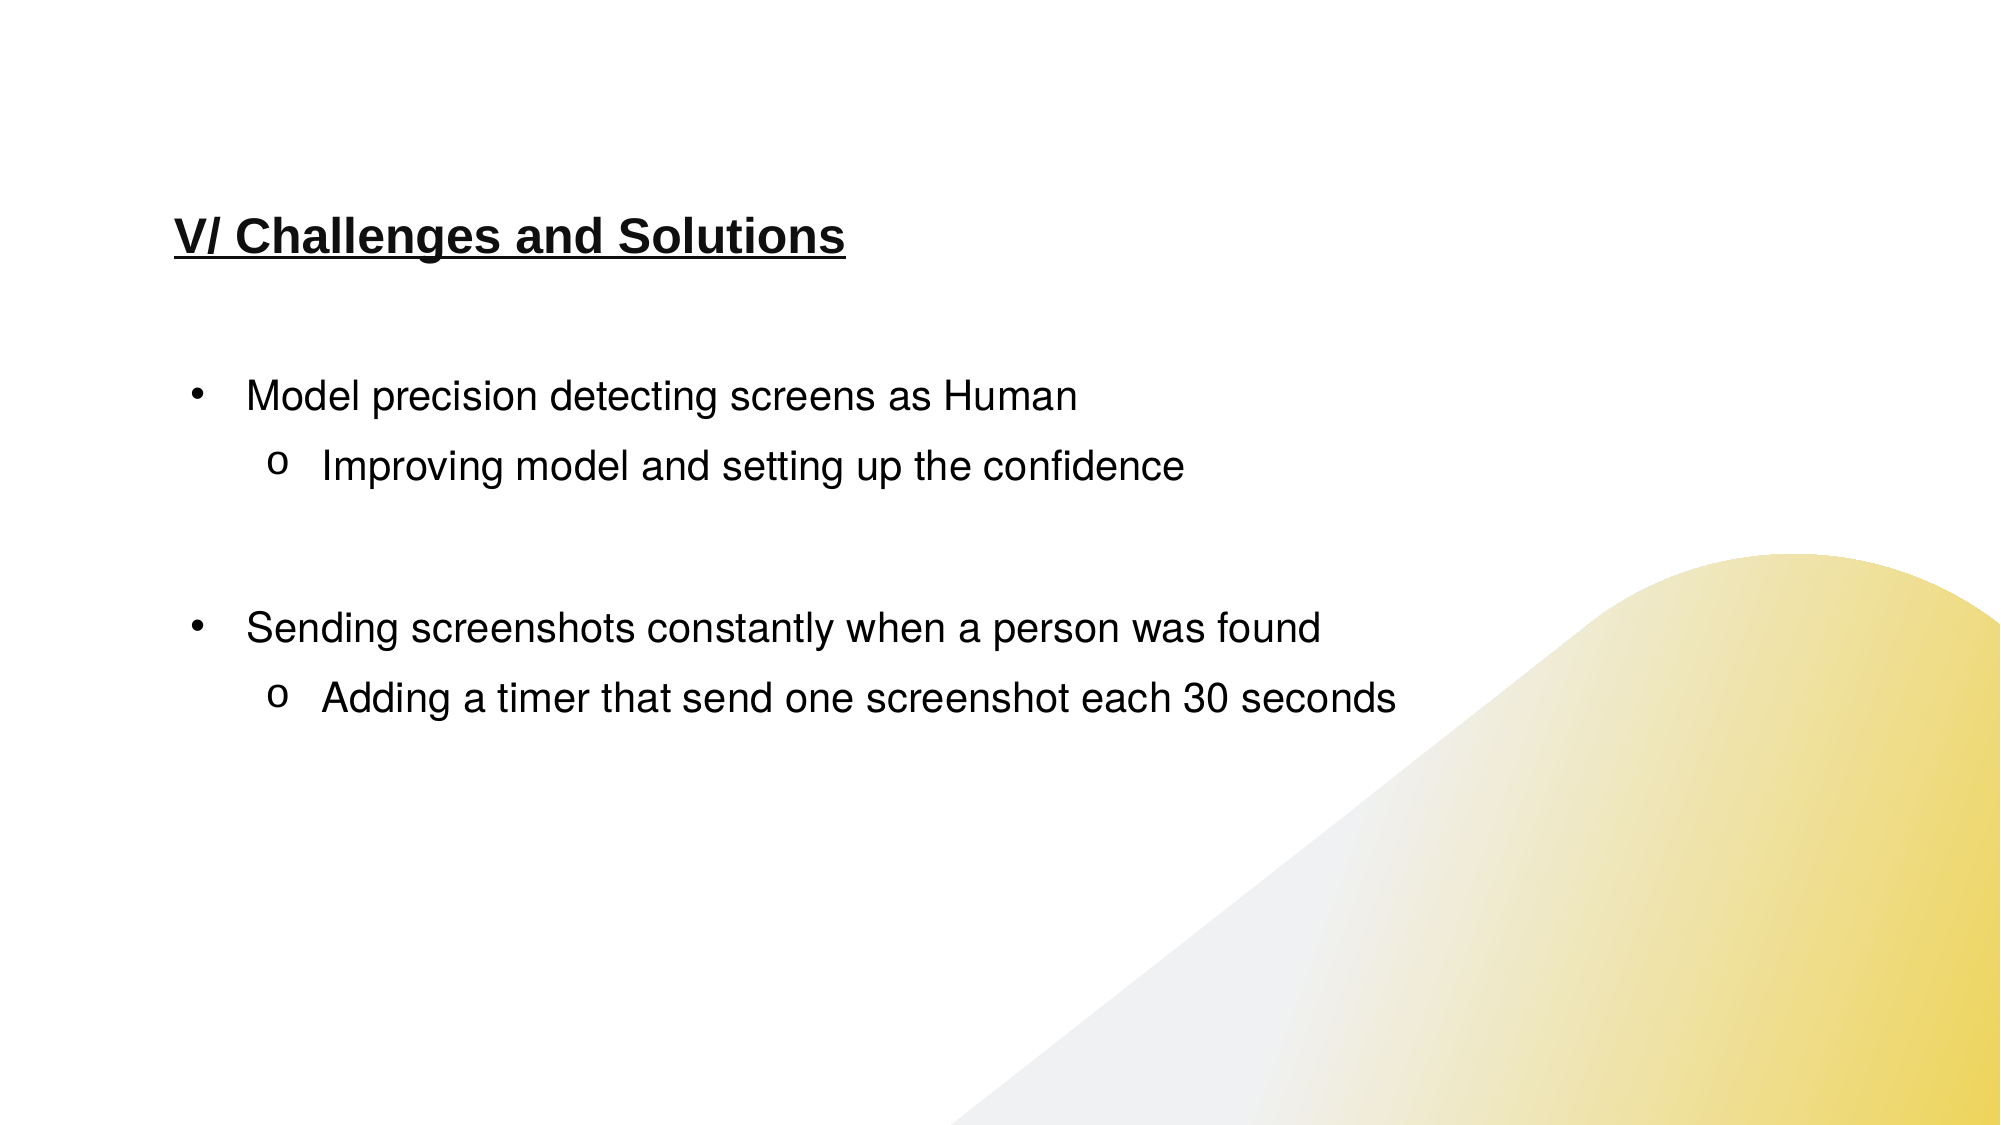

# V/ Challenges and Solutions
Model precision detecting screens as Human
Improving model and setting up the confidence

Sending screenshots constantly when a person was found
Adding a timer that send one screenshot each 30 seconds